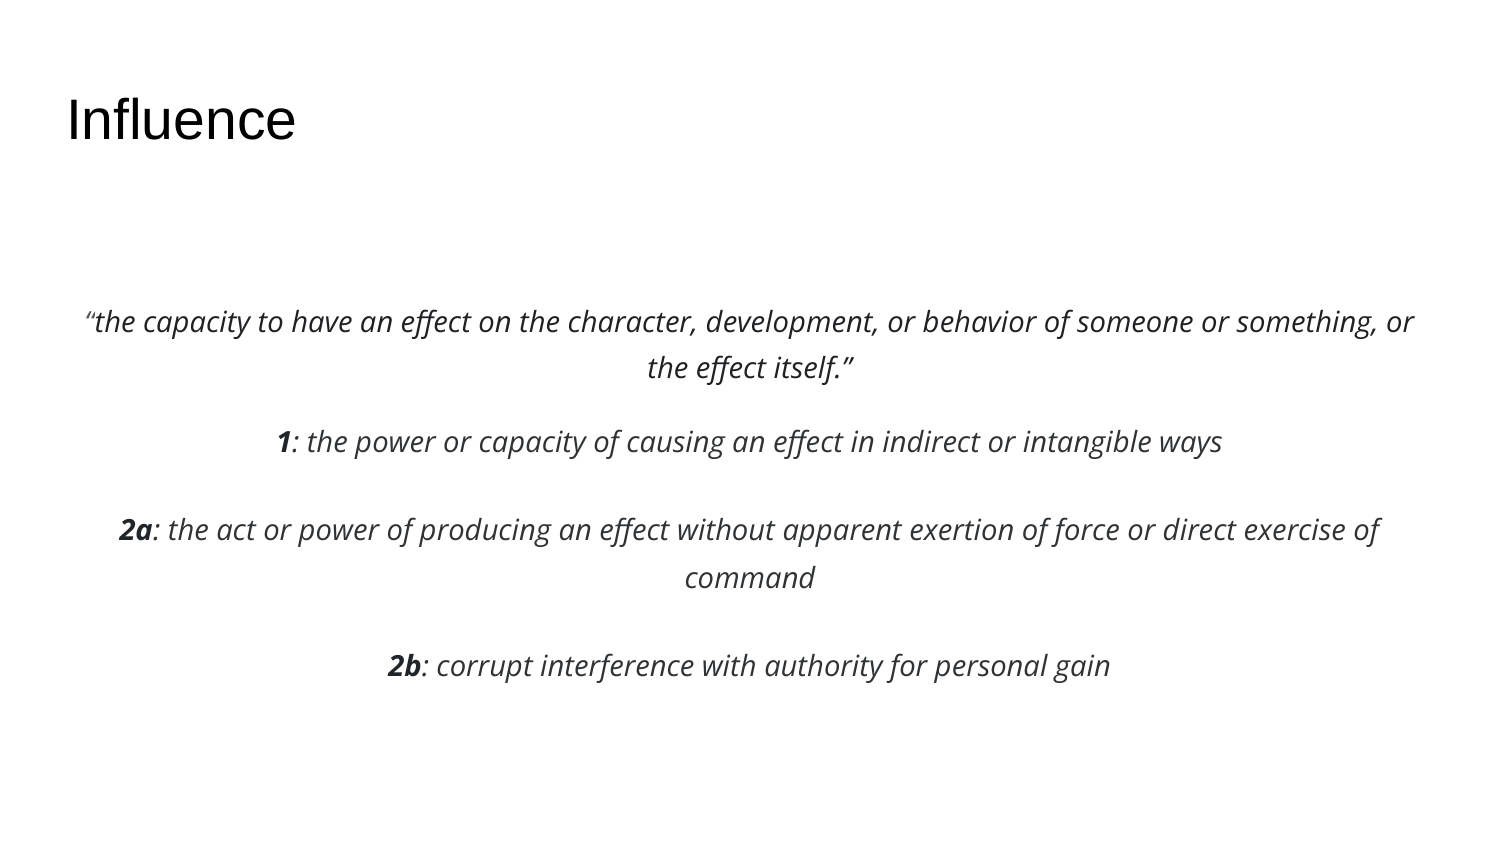

# Influence
“the capacity to have an effect on the character, development, or behavior of someone or something, or the effect itself.”
1: the power or capacity of causing an effect in indirect or intangible ways
2a: the act or power of producing an effect without apparent exertion of force or direct exercise of command
2b: corrupt interference with authority for personal gain